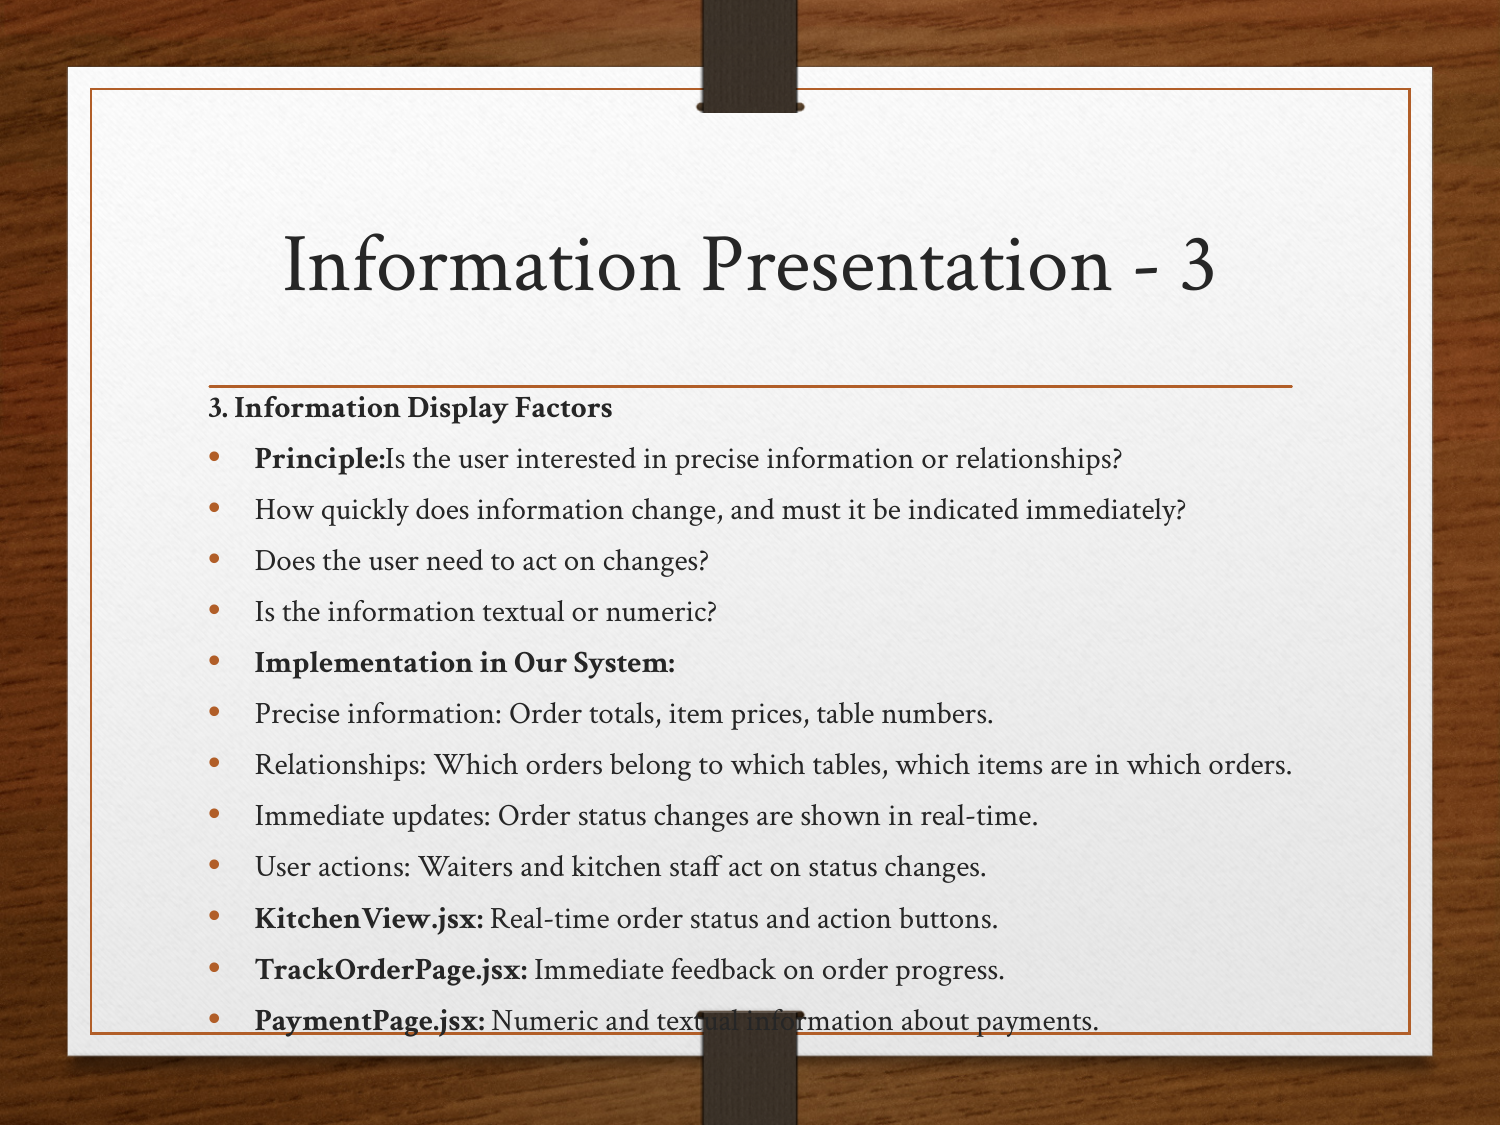

# Information Presentation - 3
3. Information Display Factors
Principle:Is the user interested in precise information or relationships?
How quickly does information change, and must it be indicated immediately?
Does the user need to act on changes?
Is the information textual or numeric?
Implementation in Our System:
Precise information: Order totals, item prices, table numbers.
Relationships: Which orders belong to which tables, which items are in which orders.
Immediate updates: Order status changes are shown in real-time.
User actions: Waiters and kitchen staff act on status changes.
KitchenView.jsx: Real-time order status and action buttons.
TrackOrderPage.jsx: Immediate feedback on order progress.
PaymentPage.jsx: Numeric and textual information about payments.